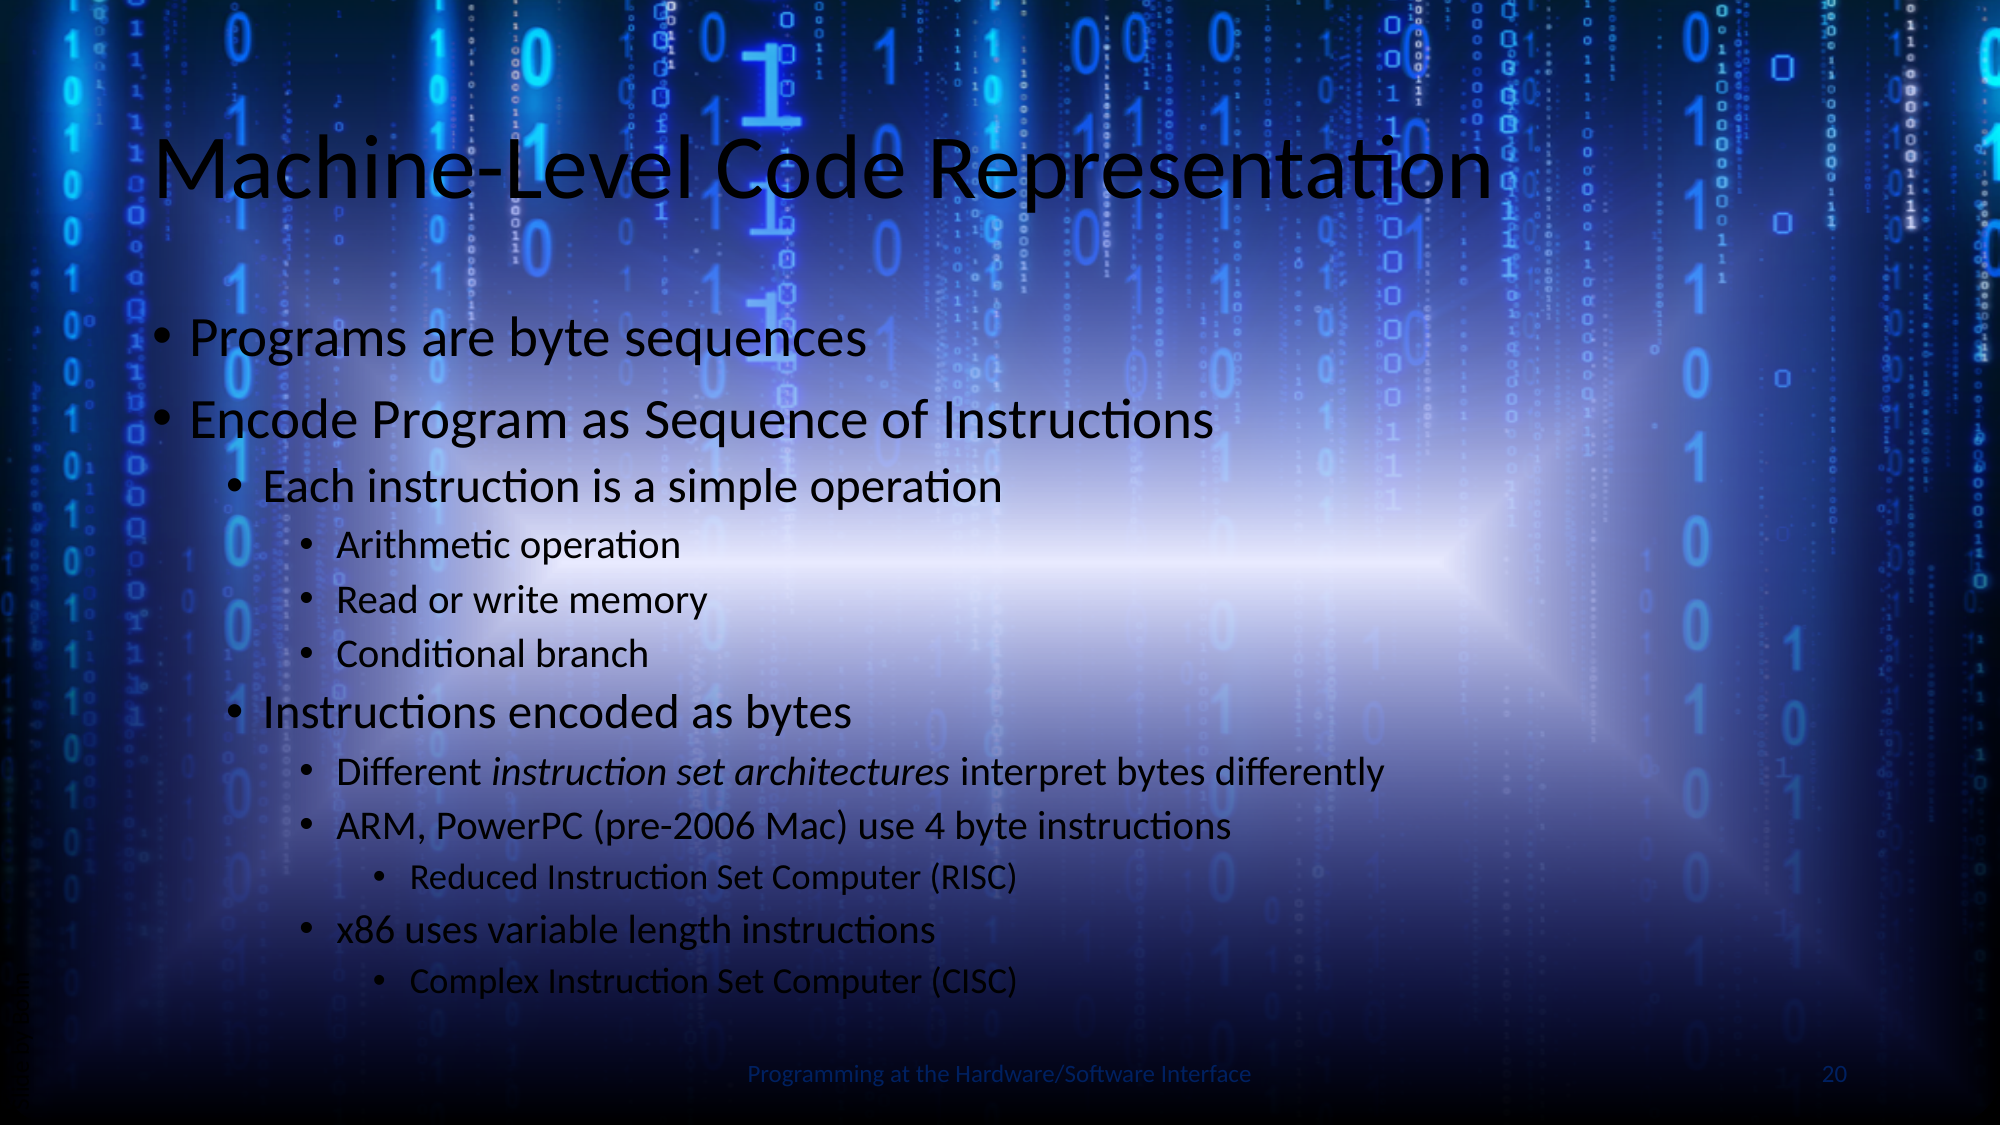

# Machine-Level Code Representation
Programs are byte sequences
Encode Program as Sequence of Instructions
Each instruction is a simple operation
Arithmetic operation
Read or write memory
Conditional branch
Instructions encoded as bytes
Different instruction set architectures interpret bytes differently
ARM, PowerPC (pre-2006 Mac) use 4 byte instructions
Reduced Instruction Set Computer (RISC)
x86 uses variable length instructions
Complex Instruction Set Computer (CISC)
Slide by Bohn
Programming at the Hardware/Software Interface
20